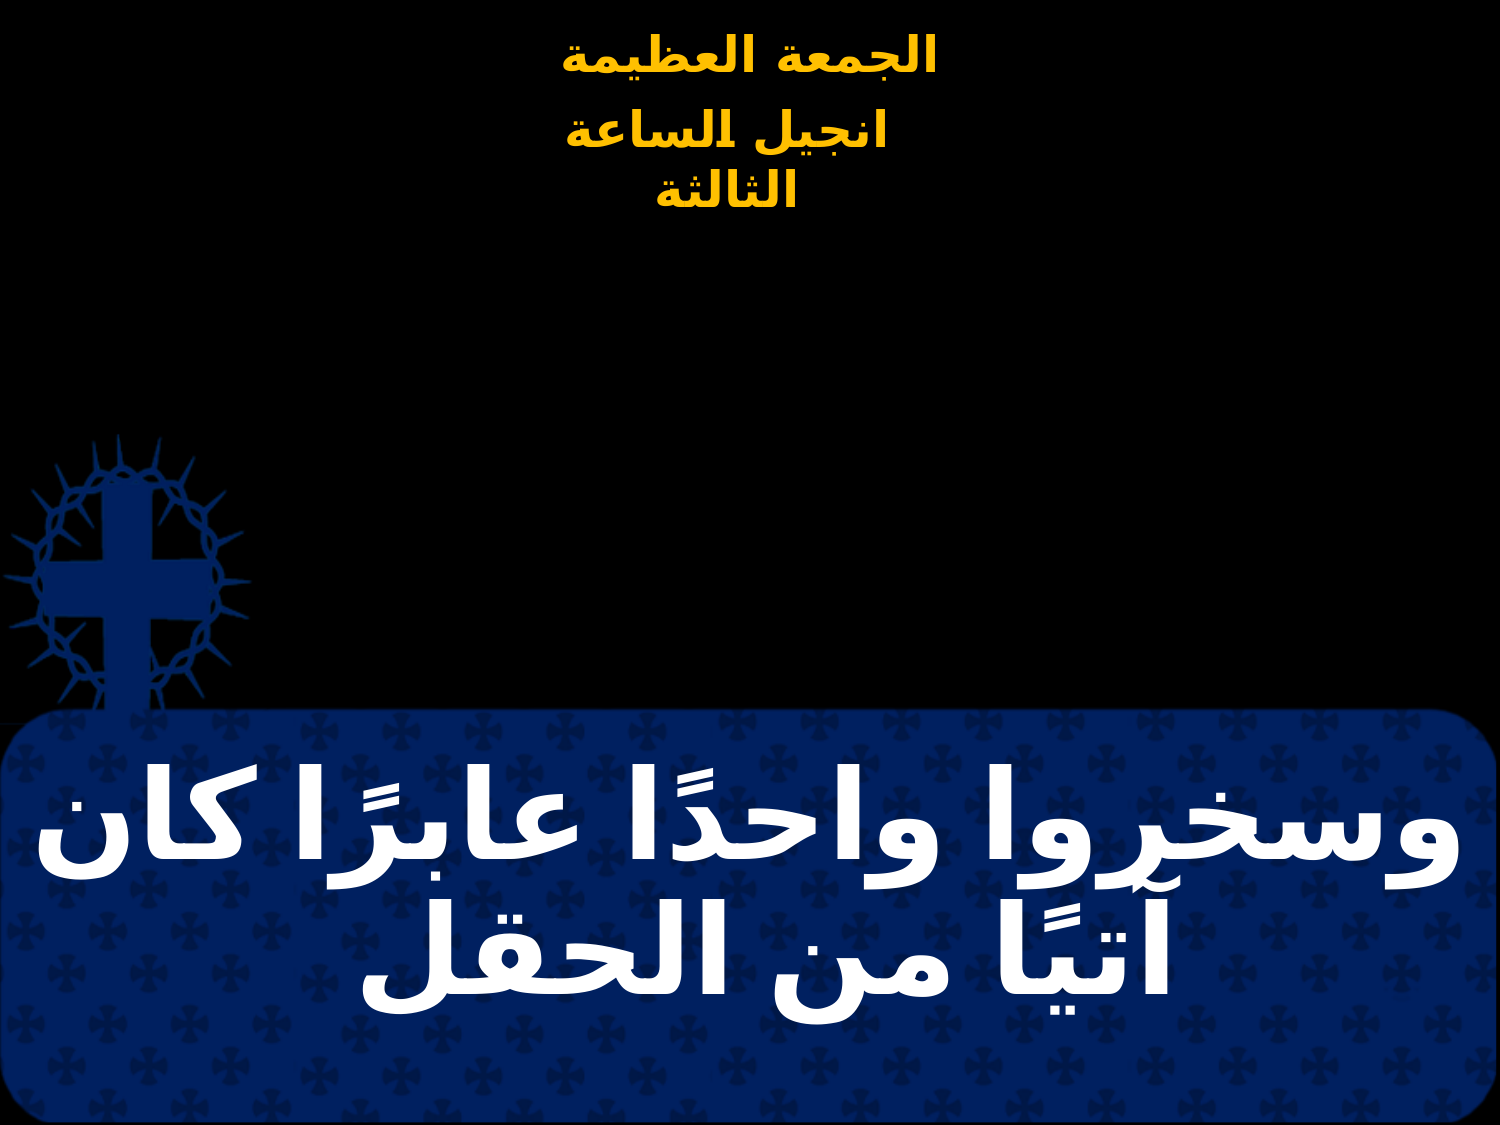

# وسخروا واحدًا عابرًا كان آتيًا من الحقل